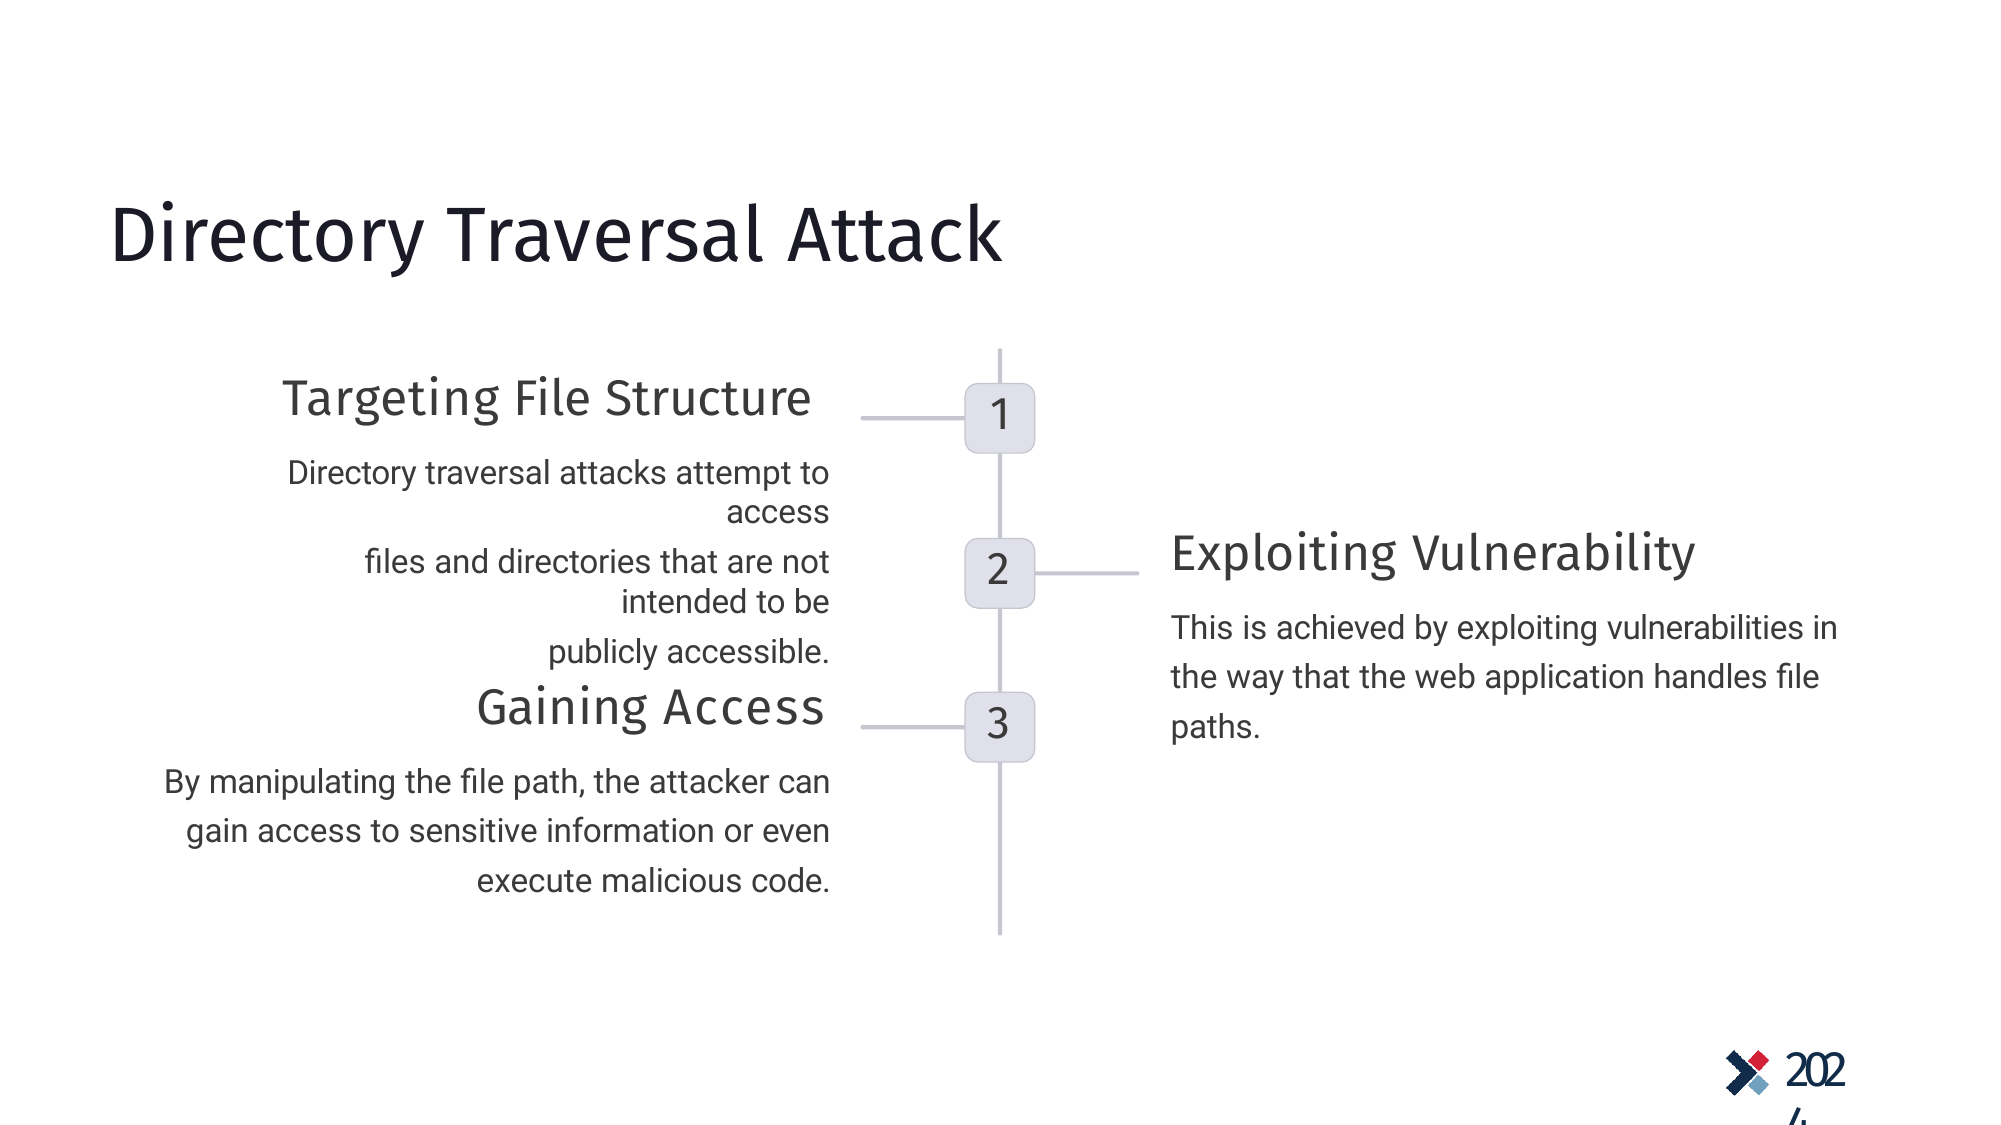

# Directory Traversal Attack

Targeting File Structure
Directory traversal attacks attempt to access
files and directories that are not intended to be
publicly accessible.
1
Exploiting Vulnerability
This is achieved by exploiting vulnerabilities in the way that the web application handles file paths.
2

Gaining Access
By manipulating the file path, the attacker can gain access to sensitive information or even
execute malicious code.
3

2024